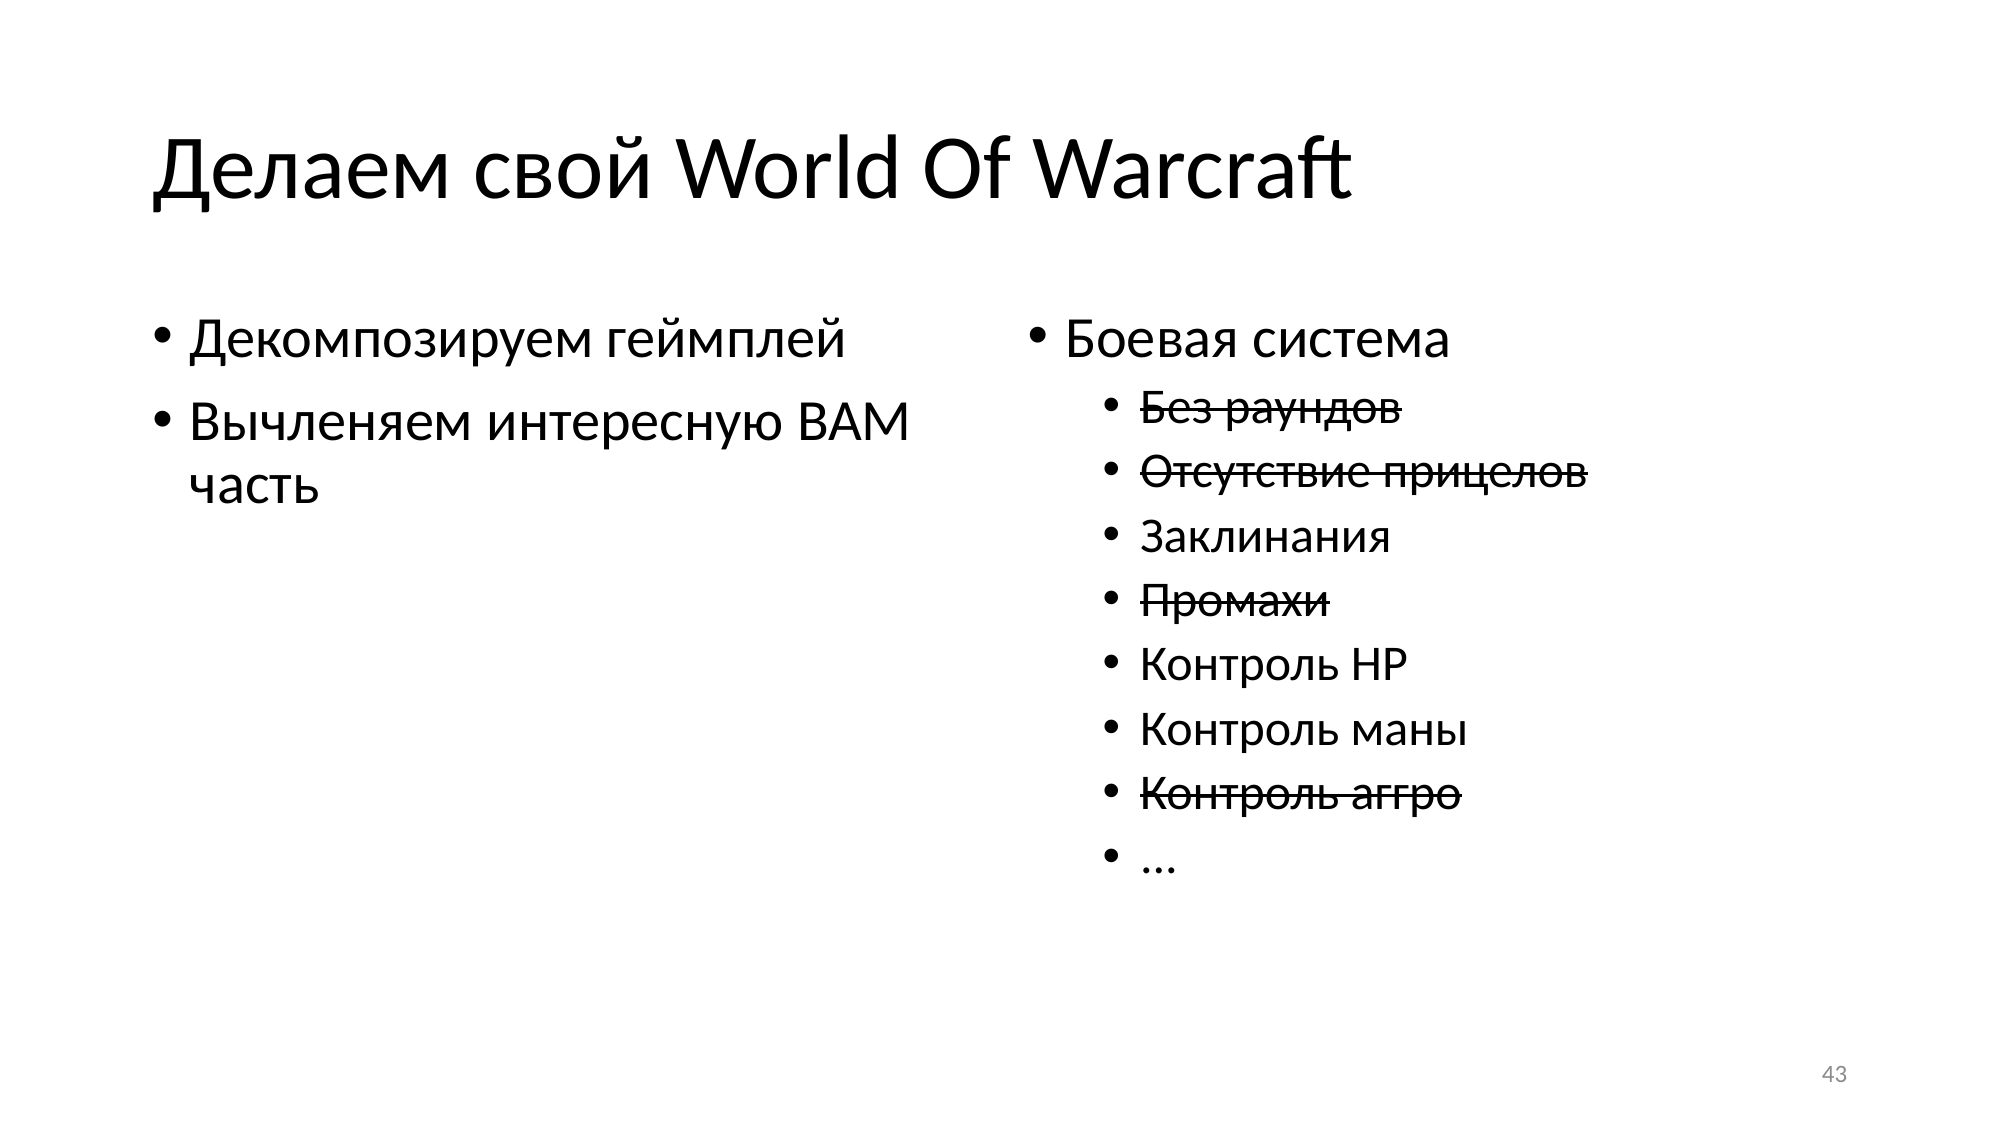

# Делаем свой World Of Warcraft
Декомпозируем геймплей
Вычленяем интересную ВАМ часть
Боевая система
Без раундов
Отсутствие прицелов
Заклинания
Промахи
Контроль HP
Контроль маны
Контроль аггро
...

43